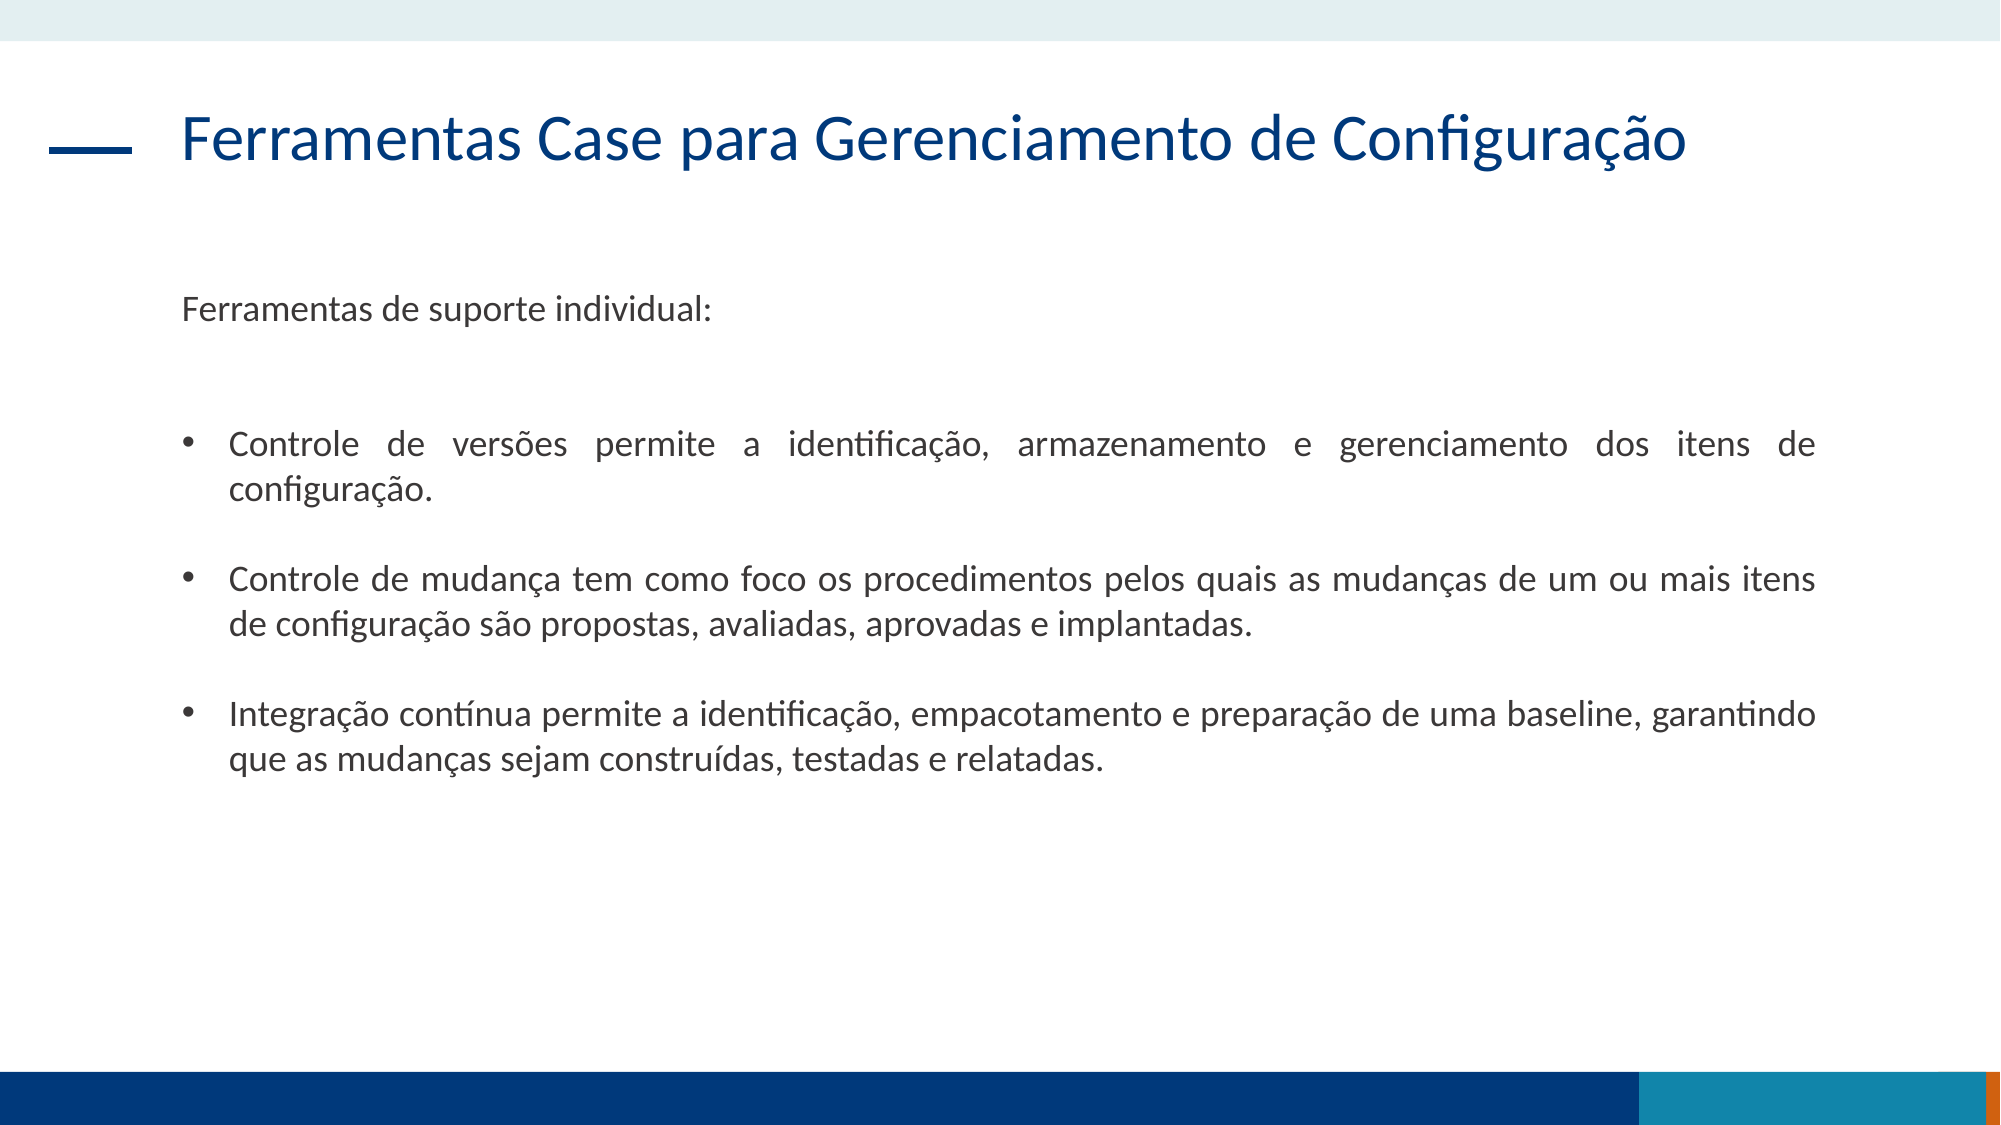

Ferramentas Case para Gerenciamento de Configuração
Ferramentas de suporte individual:

Controle de versões permite a identificação, armazenamento e gerenciamento dos itens de configuração.

Controle de mudança tem como foco os procedimentos pelos quais as mudanças de um ou mais itens de configuração são propostas, avaliadas, aprovadas e implantadas.

Integração contínua permite a identificação, empacotamento e preparação de uma baseline, garantindo que as mudanças sejam construídas, testadas e relatadas.